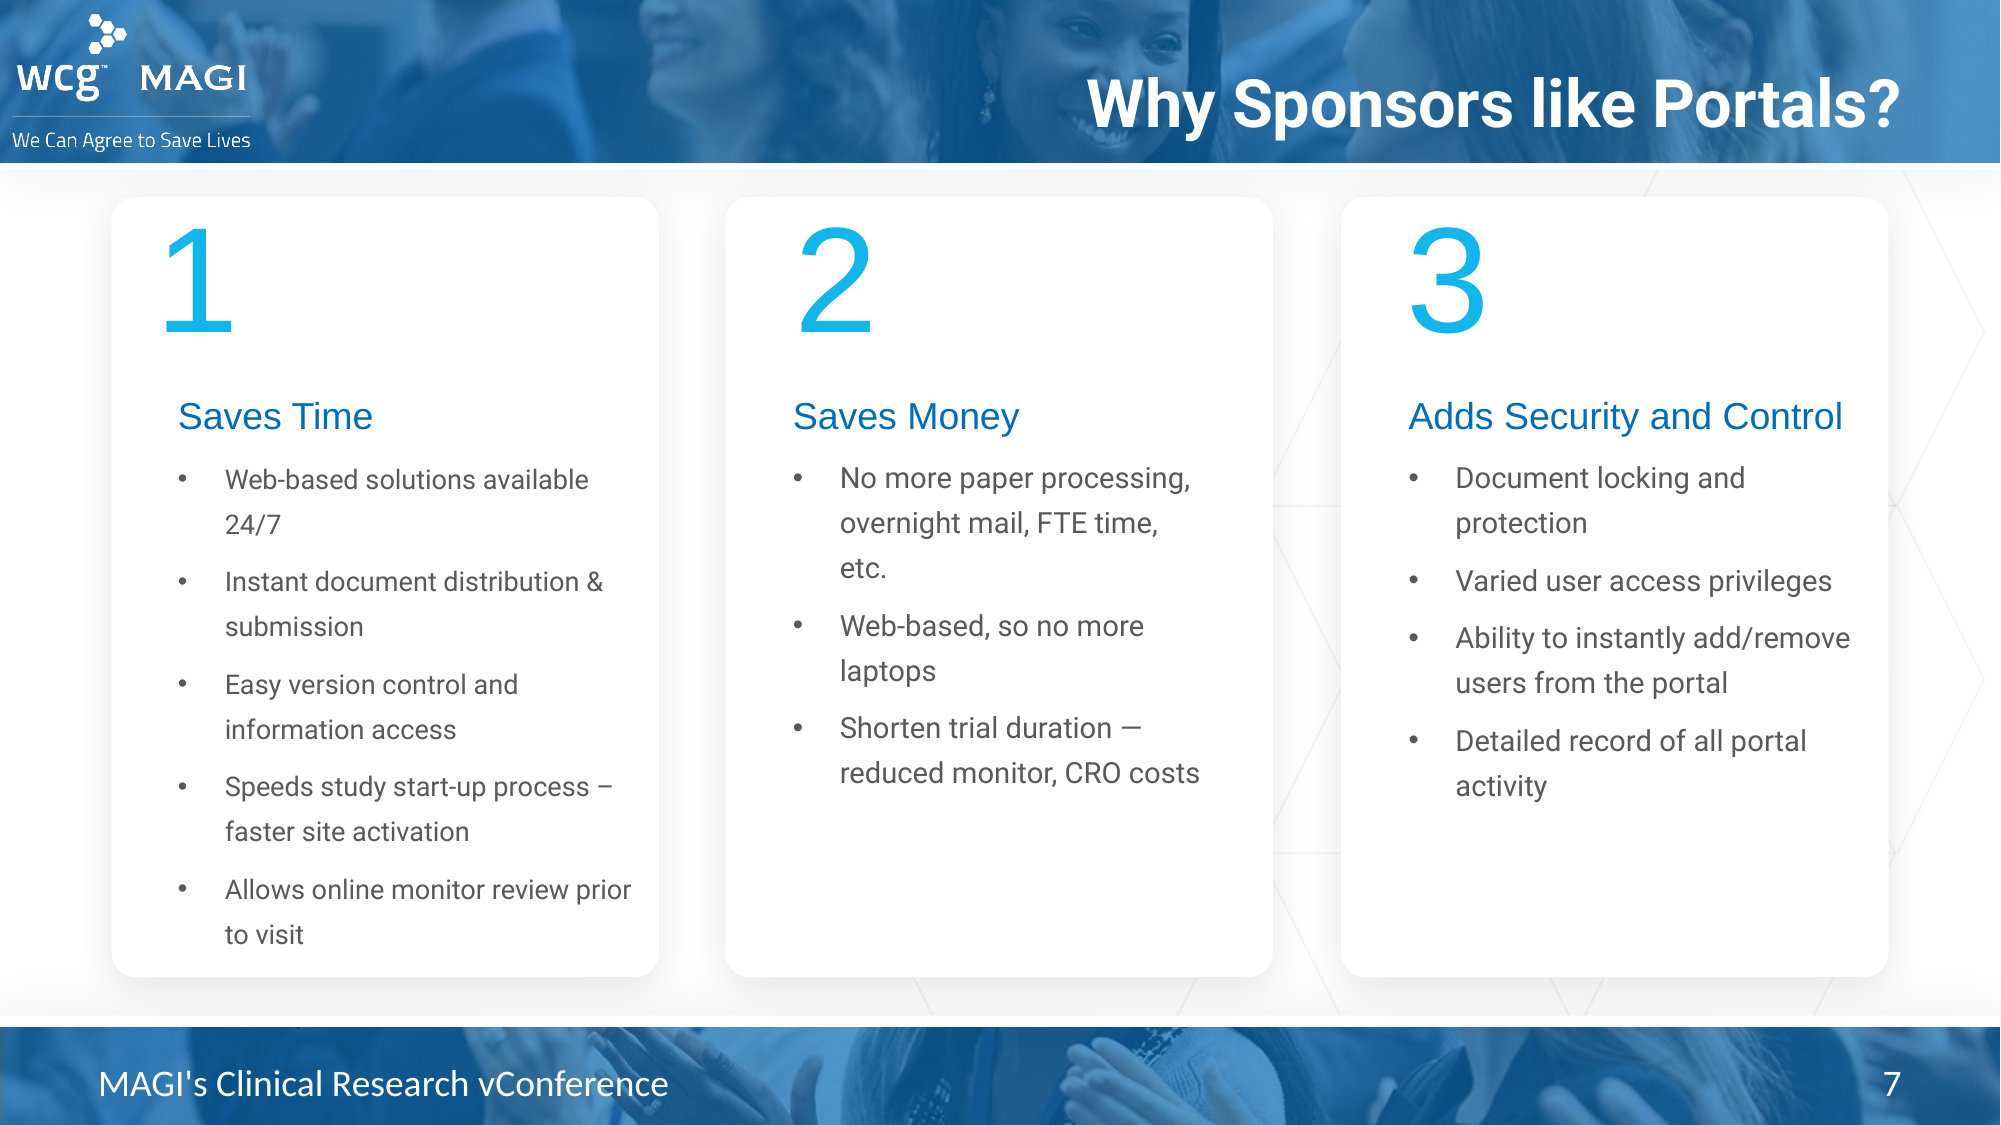

# Why Sponsors like Portals?

1
2
3
Saves Time
Web-based solutions available 24/7
Instant document distribution & submission
Easy version control and information access
Speeds study start-up process – faster site activation
Allows online monitor review prior to visit
Saves Money
No more paper processing, overnight mail, FTE time, etc.
Web-based, so no more laptops
Shorten trial duration — reduced monitor, CRO costs

Adds Security and Control
Document locking and protection
Varied user access privileges
Ability to instantly add/remove users from the portal
Detailed record of all portal activity